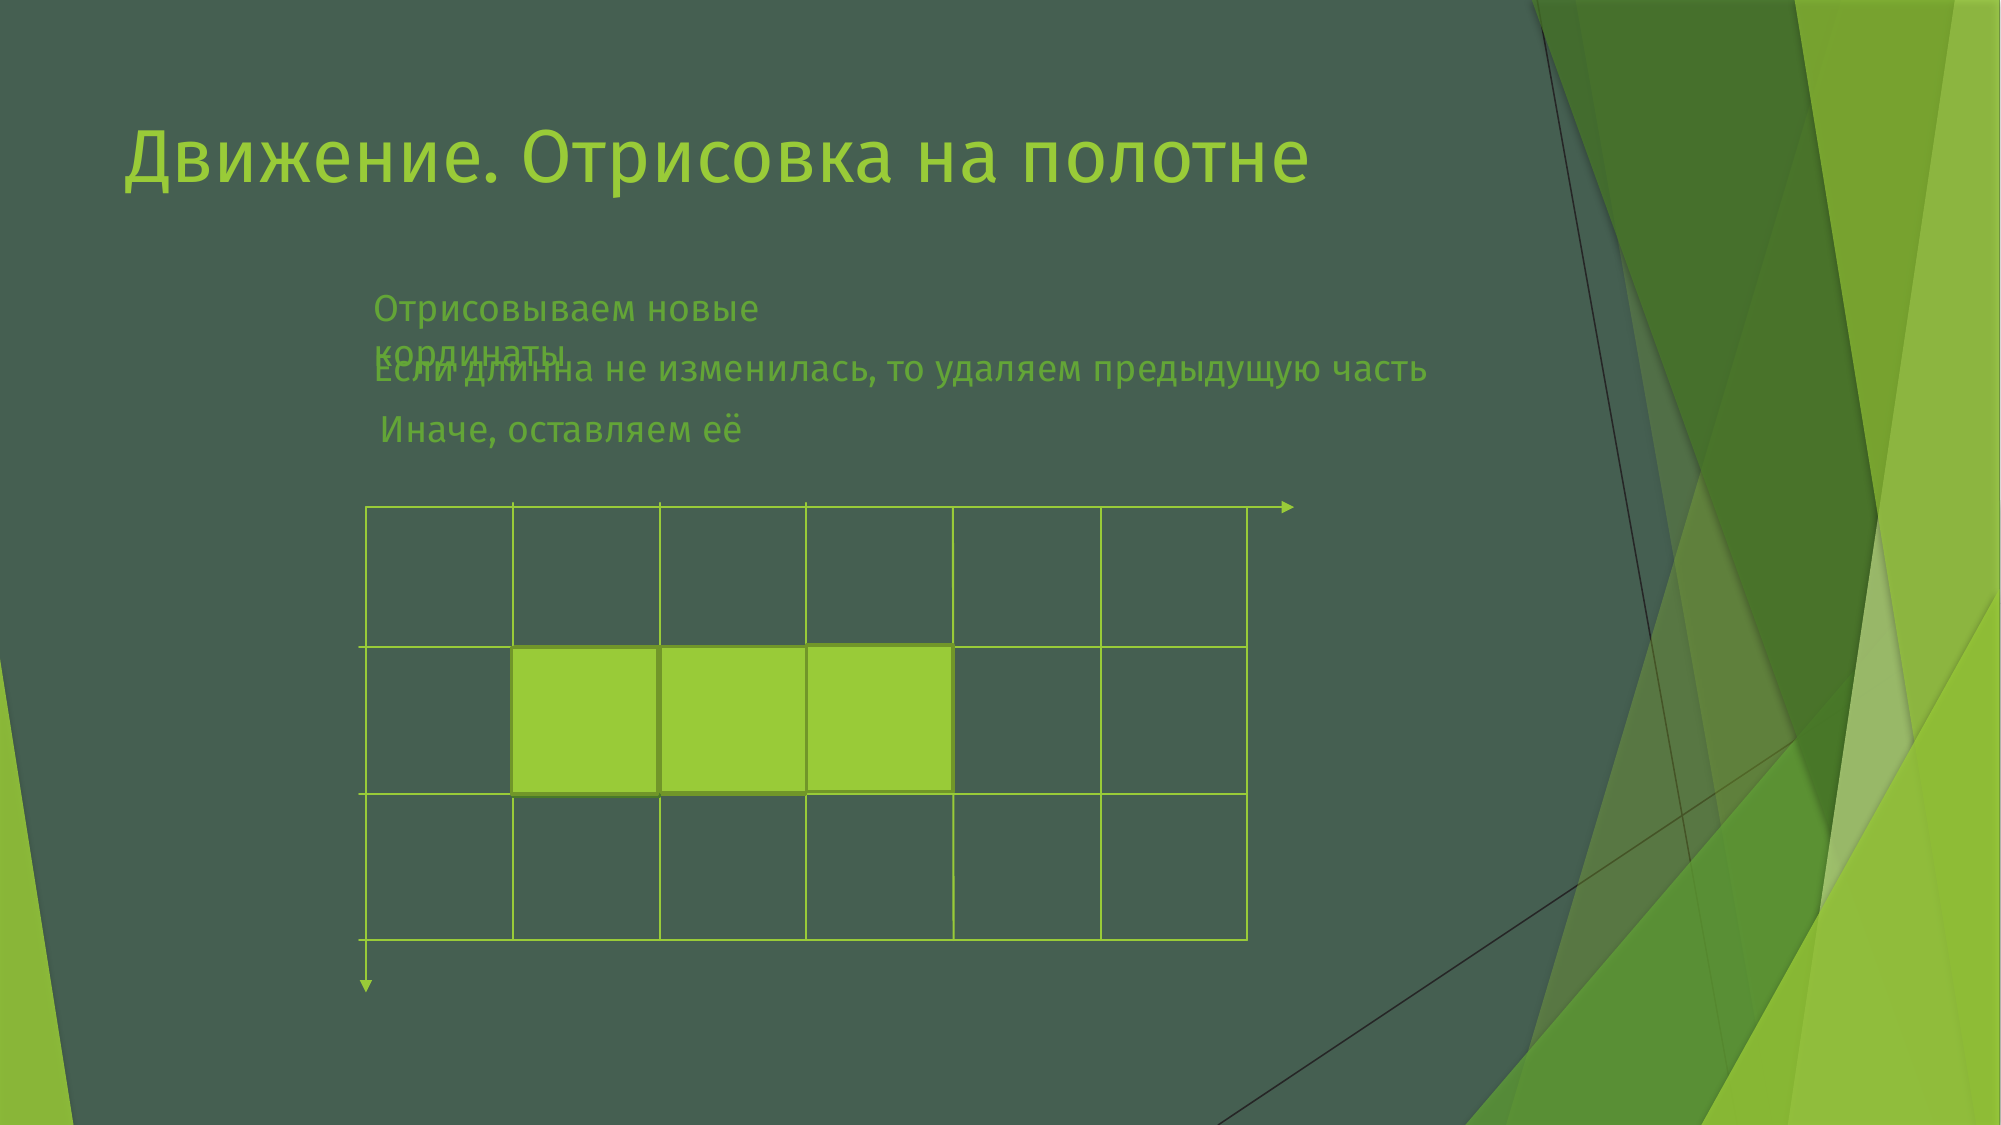

# Движение. Отрисовка на полотне
Отрисовываем новые кординаты
Если длинна не изменилась, то удаляем предыдущую часть
Иначе, оставляем её